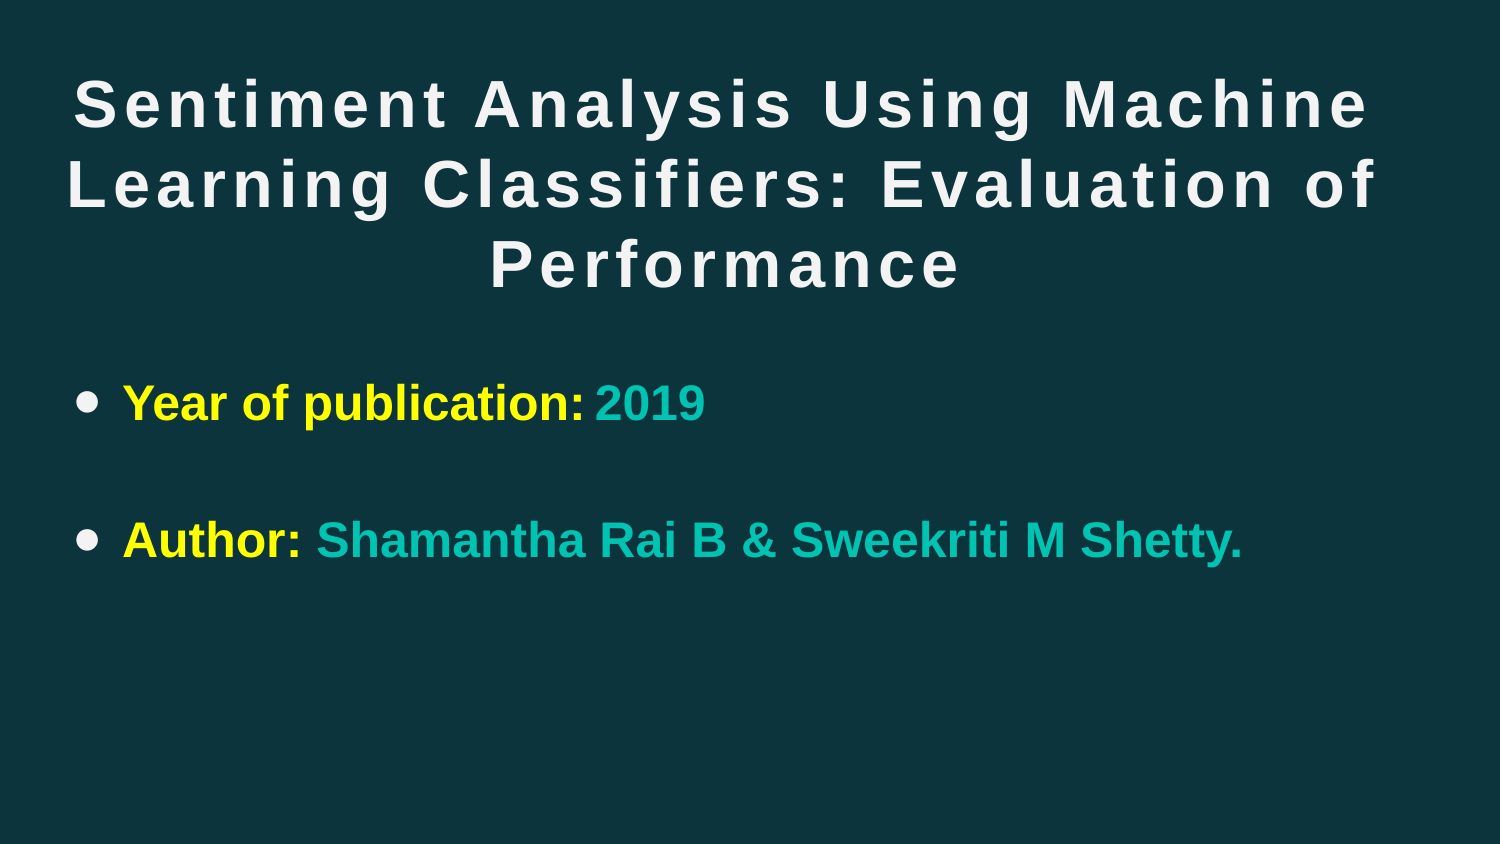

# Sentiment Analysis Using Machine Learning Classifiers: Evaluation of Performance
Year of publication: 2019

Author: Shamantha Rai B & Sweekriti M Shetty.